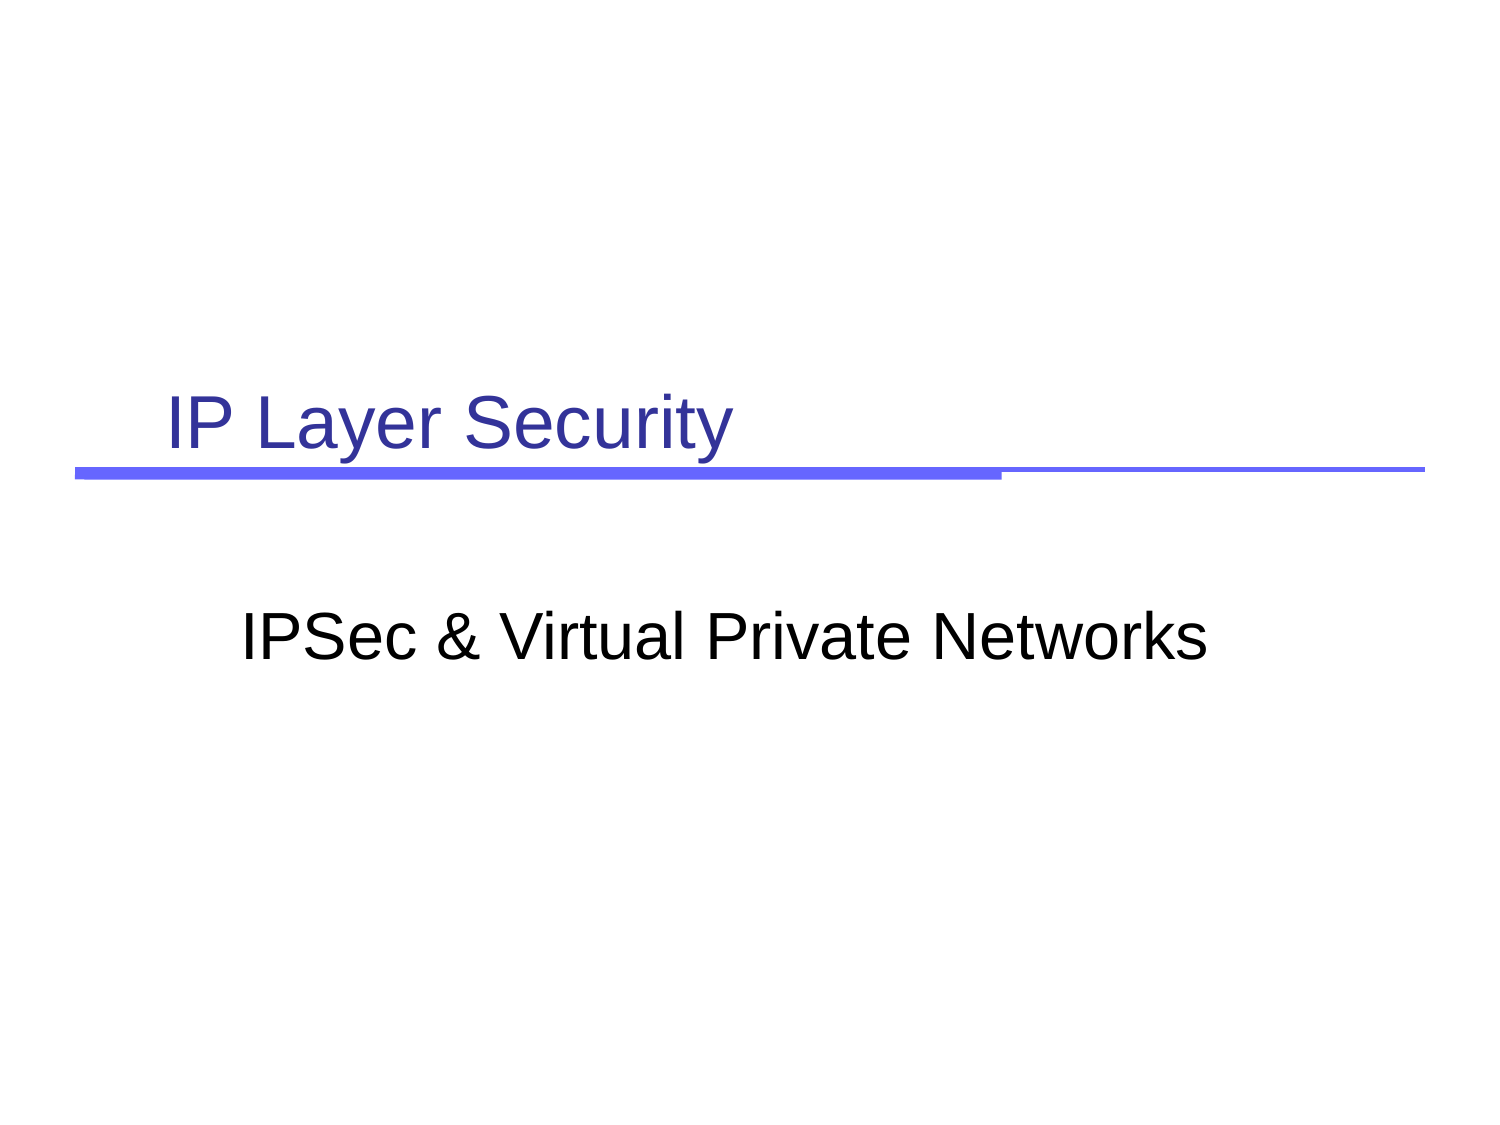

IP Layer Security
IPSec & Virtual Private Networks